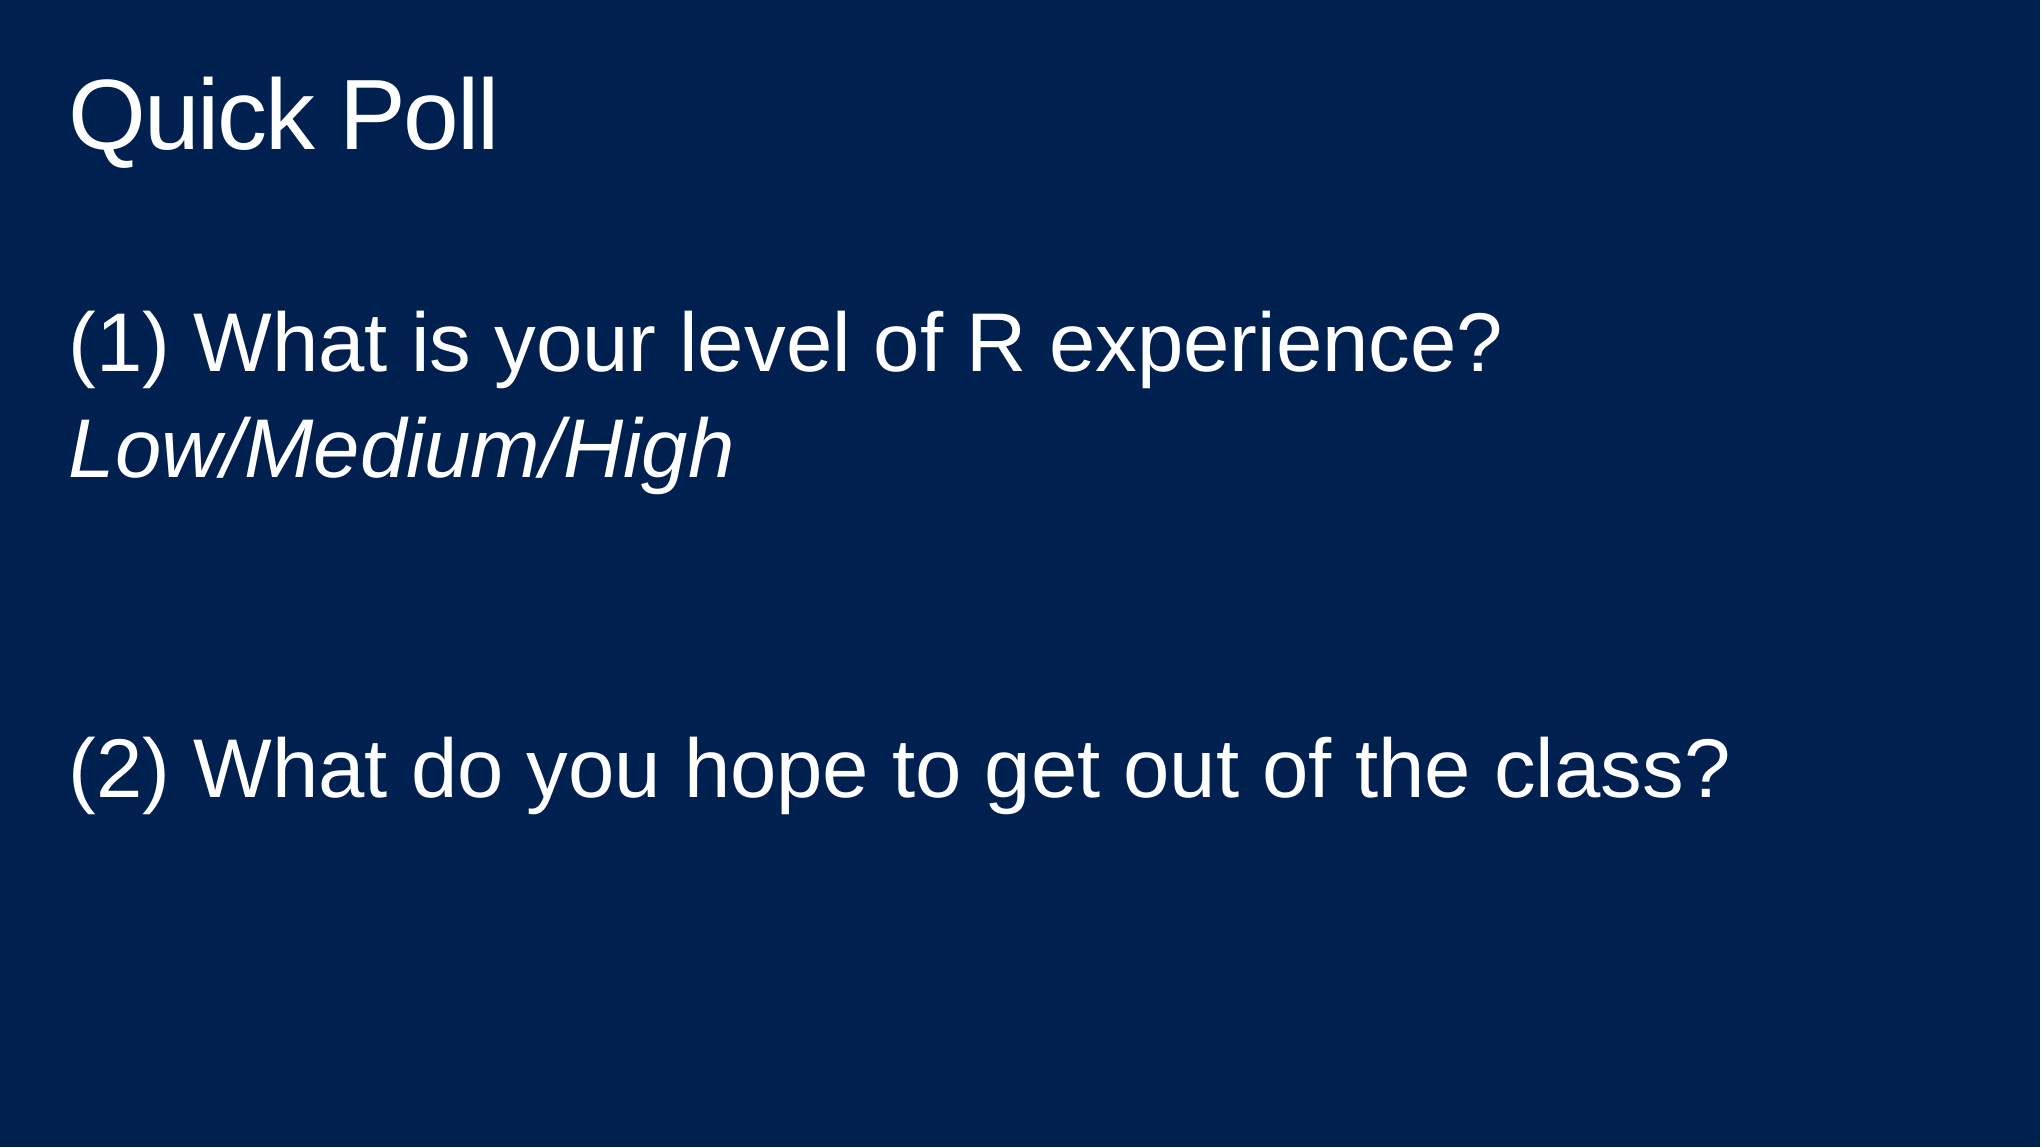

# Quick Poll
(1) What is your level of R experience?
Low/Medium/High

(2) What do you hope to get out of the class?